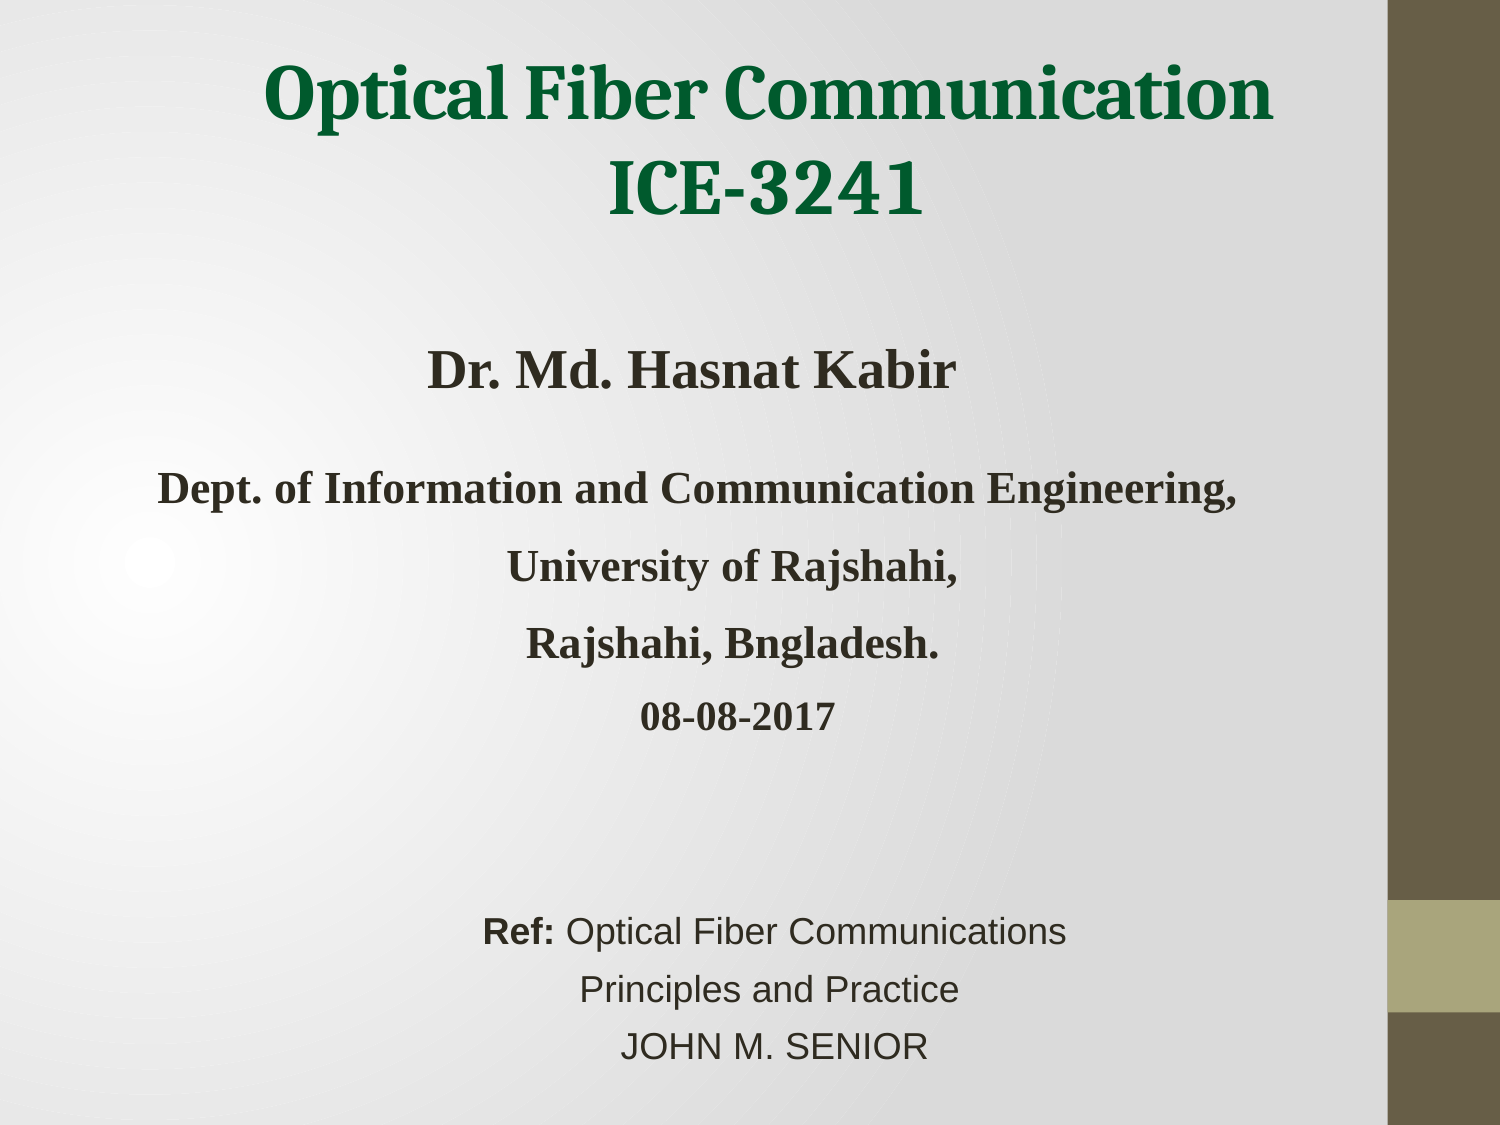

# Optical Fiber Communication ICE-3241
Dr. Md. Hasnat Kabir
Dept. of Information and Communication Engineering,
University of Rajshahi,
Rajshahi, Bngladesh.
08-08-2017

Ref: Optical Fiber Communications
Principles and Practice
JOHN M. SENIOR